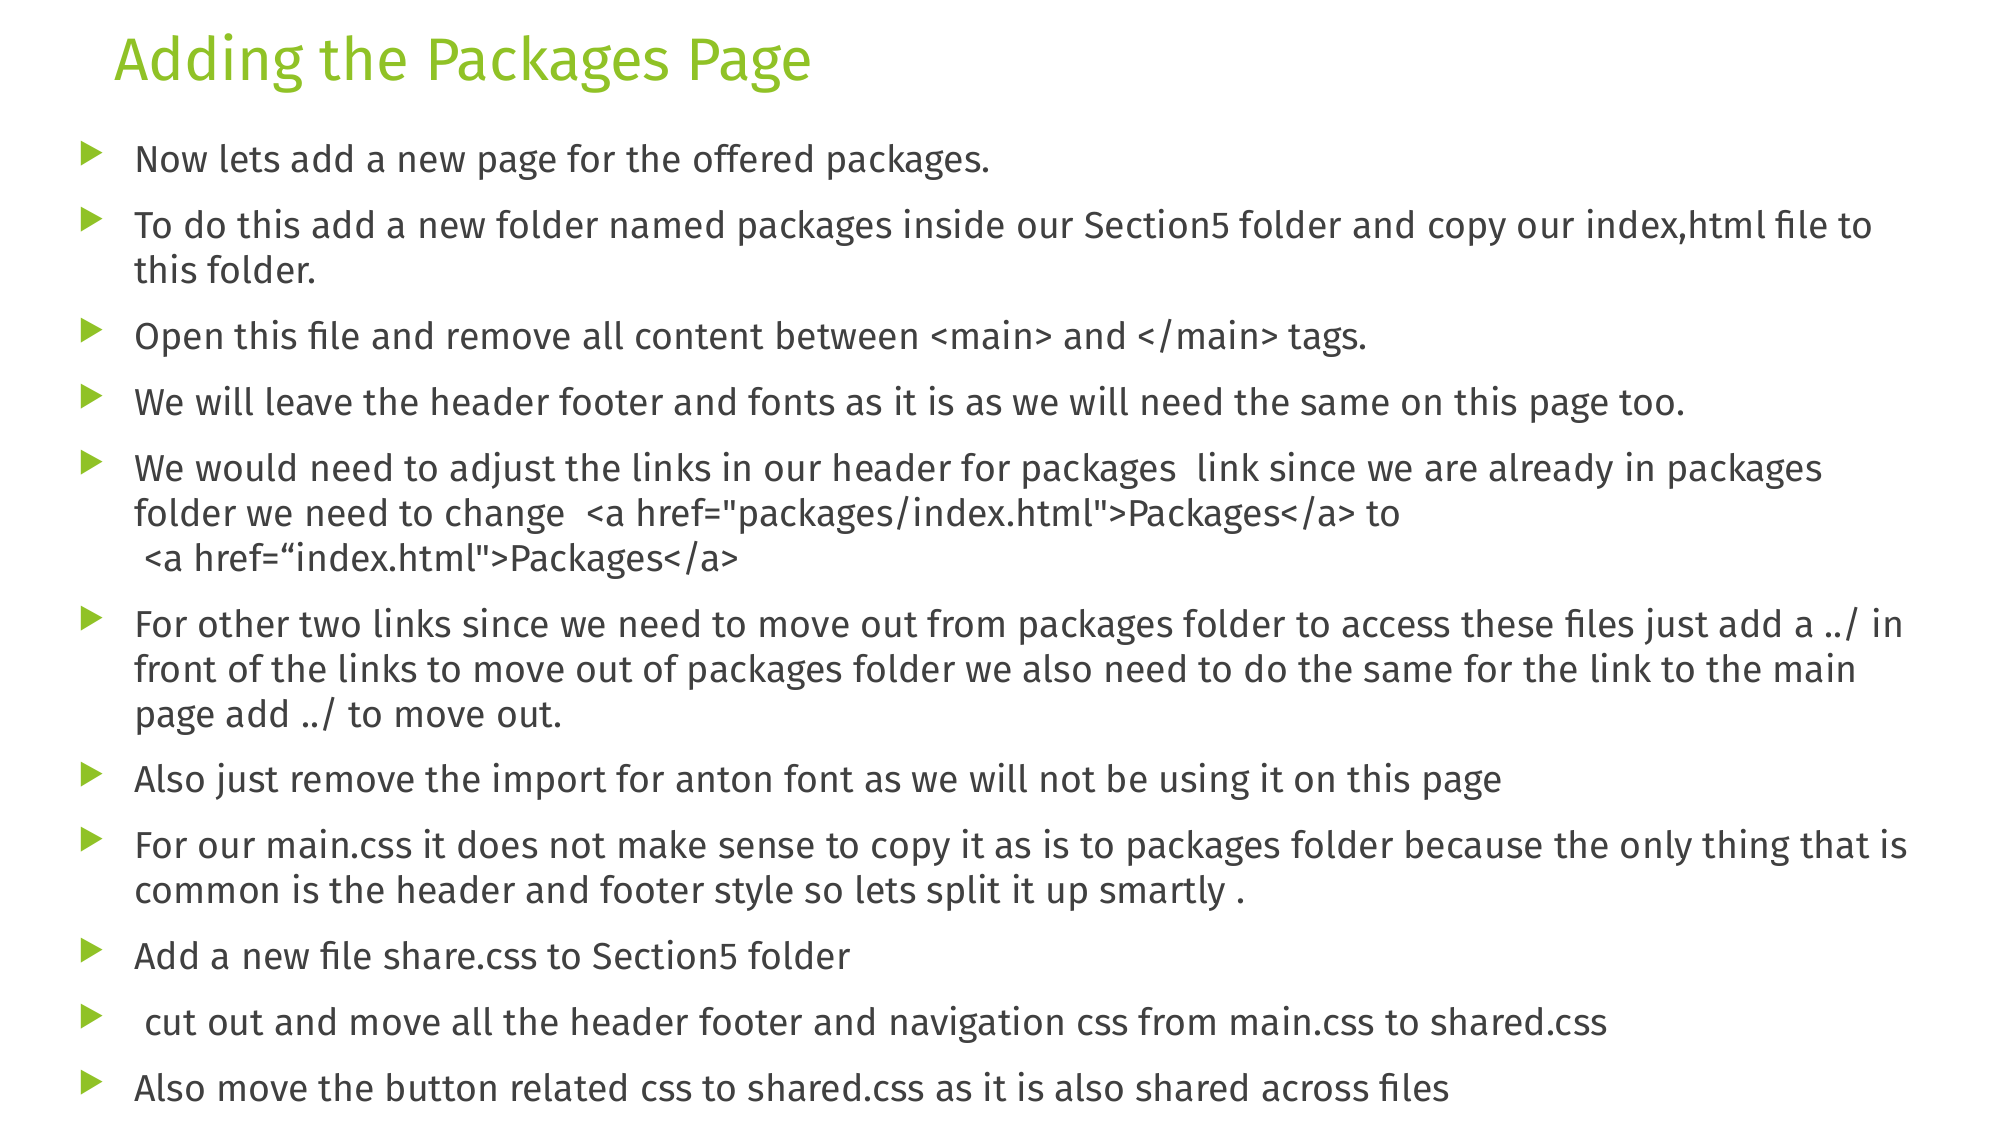

# Adding the Packages Page
Now lets add a new page for the offered packages.
To do this add a new folder named packages inside our Section5 folder and copy our index,html file to this folder.
Open this file and remove all content between <main> and </main> tags.
We will leave the header footer and fonts as it is as we will need the same on this page too.
We would need to adjust the links in our header for packages  link since we are already in packages folder we need to change  <a href="packages/index.html">Packages</a> to  <a href=“index.html">Packages</a>
For other two links since we need to move out from packages folder to access these files just add a ../ in front of the links to move out of packages folder we also need to do the same for the link to the main page add ../ to move out.
Also just remove the import for anton font as we will not be using it on this page
For our main.css it does not make sense to copy it as is to packages folder because the only thing that is common is the header and footer style so lets split it up smartly .
Add a new file share.css to Section5 folder
 cut out and move all the header footer and navigation css from main.css to shared.css
Also move the button related css to shared.css as it is also shared across files